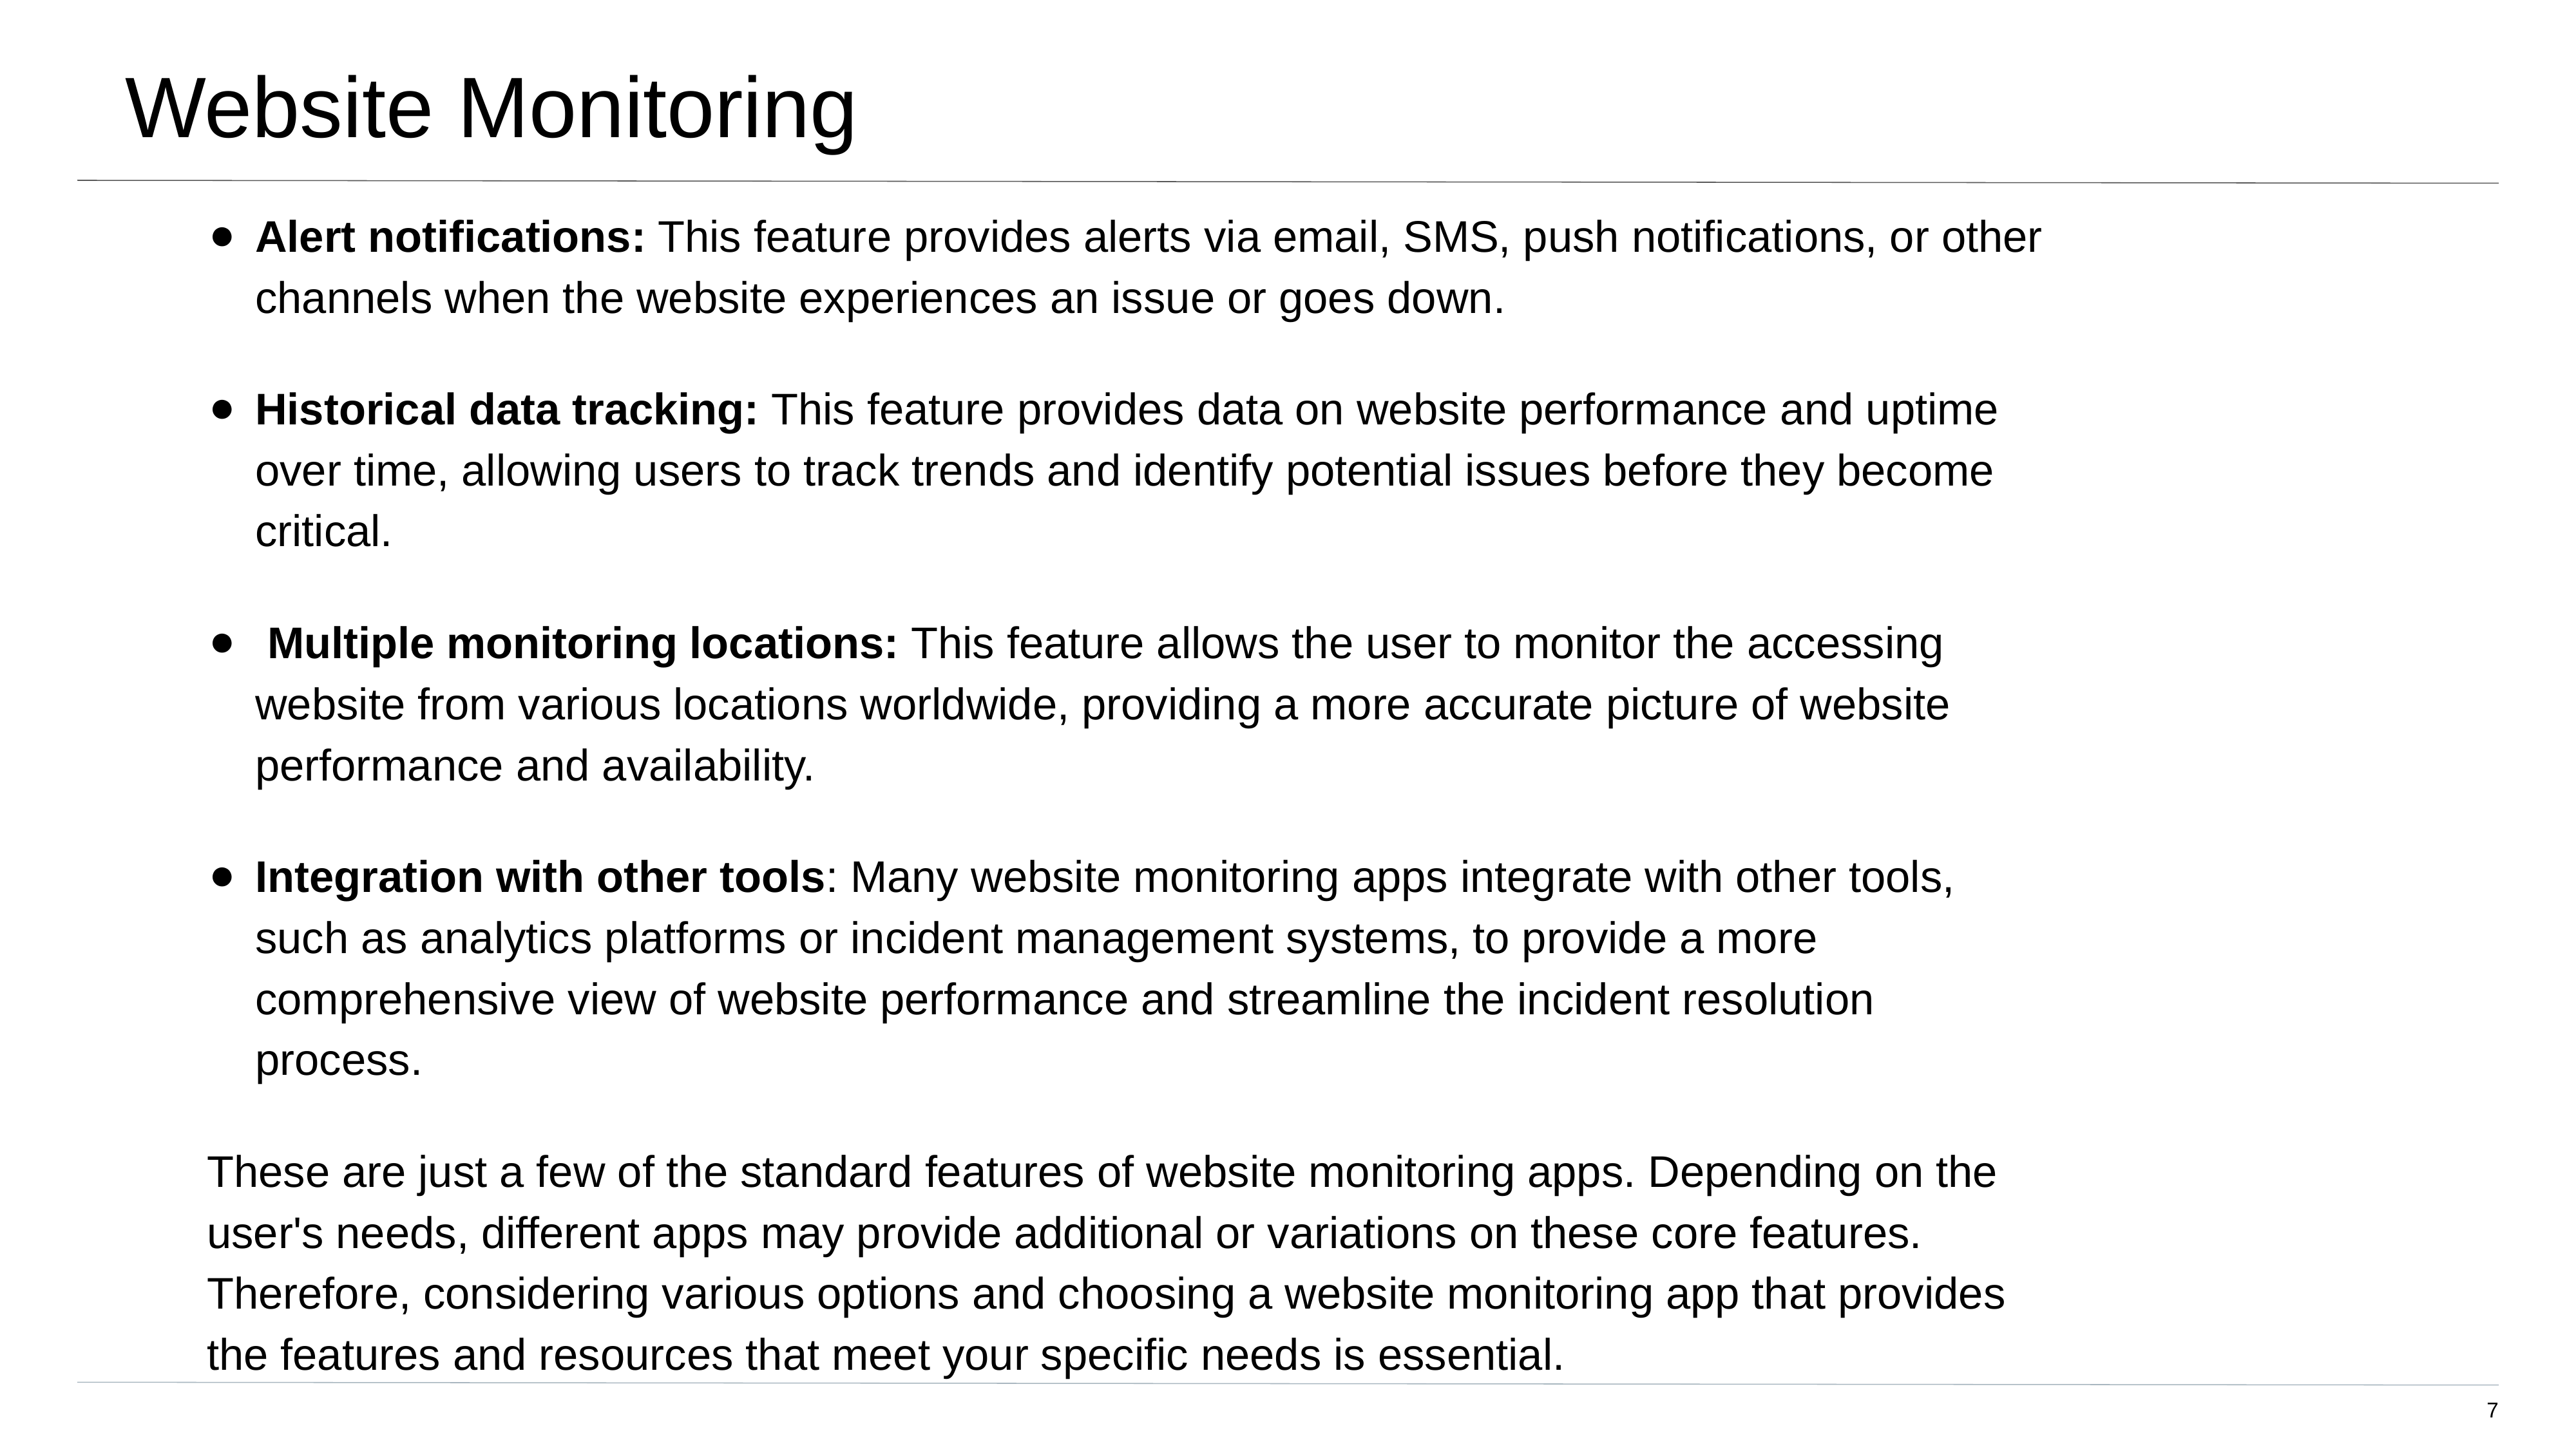

# Website Monitoring
Alert notifications: This feature provides alerts via email, SMS, push notifications, or other channels when the website experiences an issue or goes down.

Historical data tracking: This feature provides data on website performance and uptime over time, allowing users to track trends and identify potential issues before they become critical.

 Multiple monitoring locations: This feature allows the user to monitor the accessing website from various locations worldwide, providing a more accurate picture of website performance and availability.

Integration with other tools: Many website monitoring apps integrate with other tools, such as analytics platforms or incident management systems, to provide a more comprehensive view of website performance and streamline the incident resolution process.

These are just a few of the standard features of website monitoring apps. Depending on the user's needs, different apps may provide additional or variations on these core features. Therefore, considering various options and choosing a website monitoring app that provides the features and resources that meet your specific needs is essential.

7